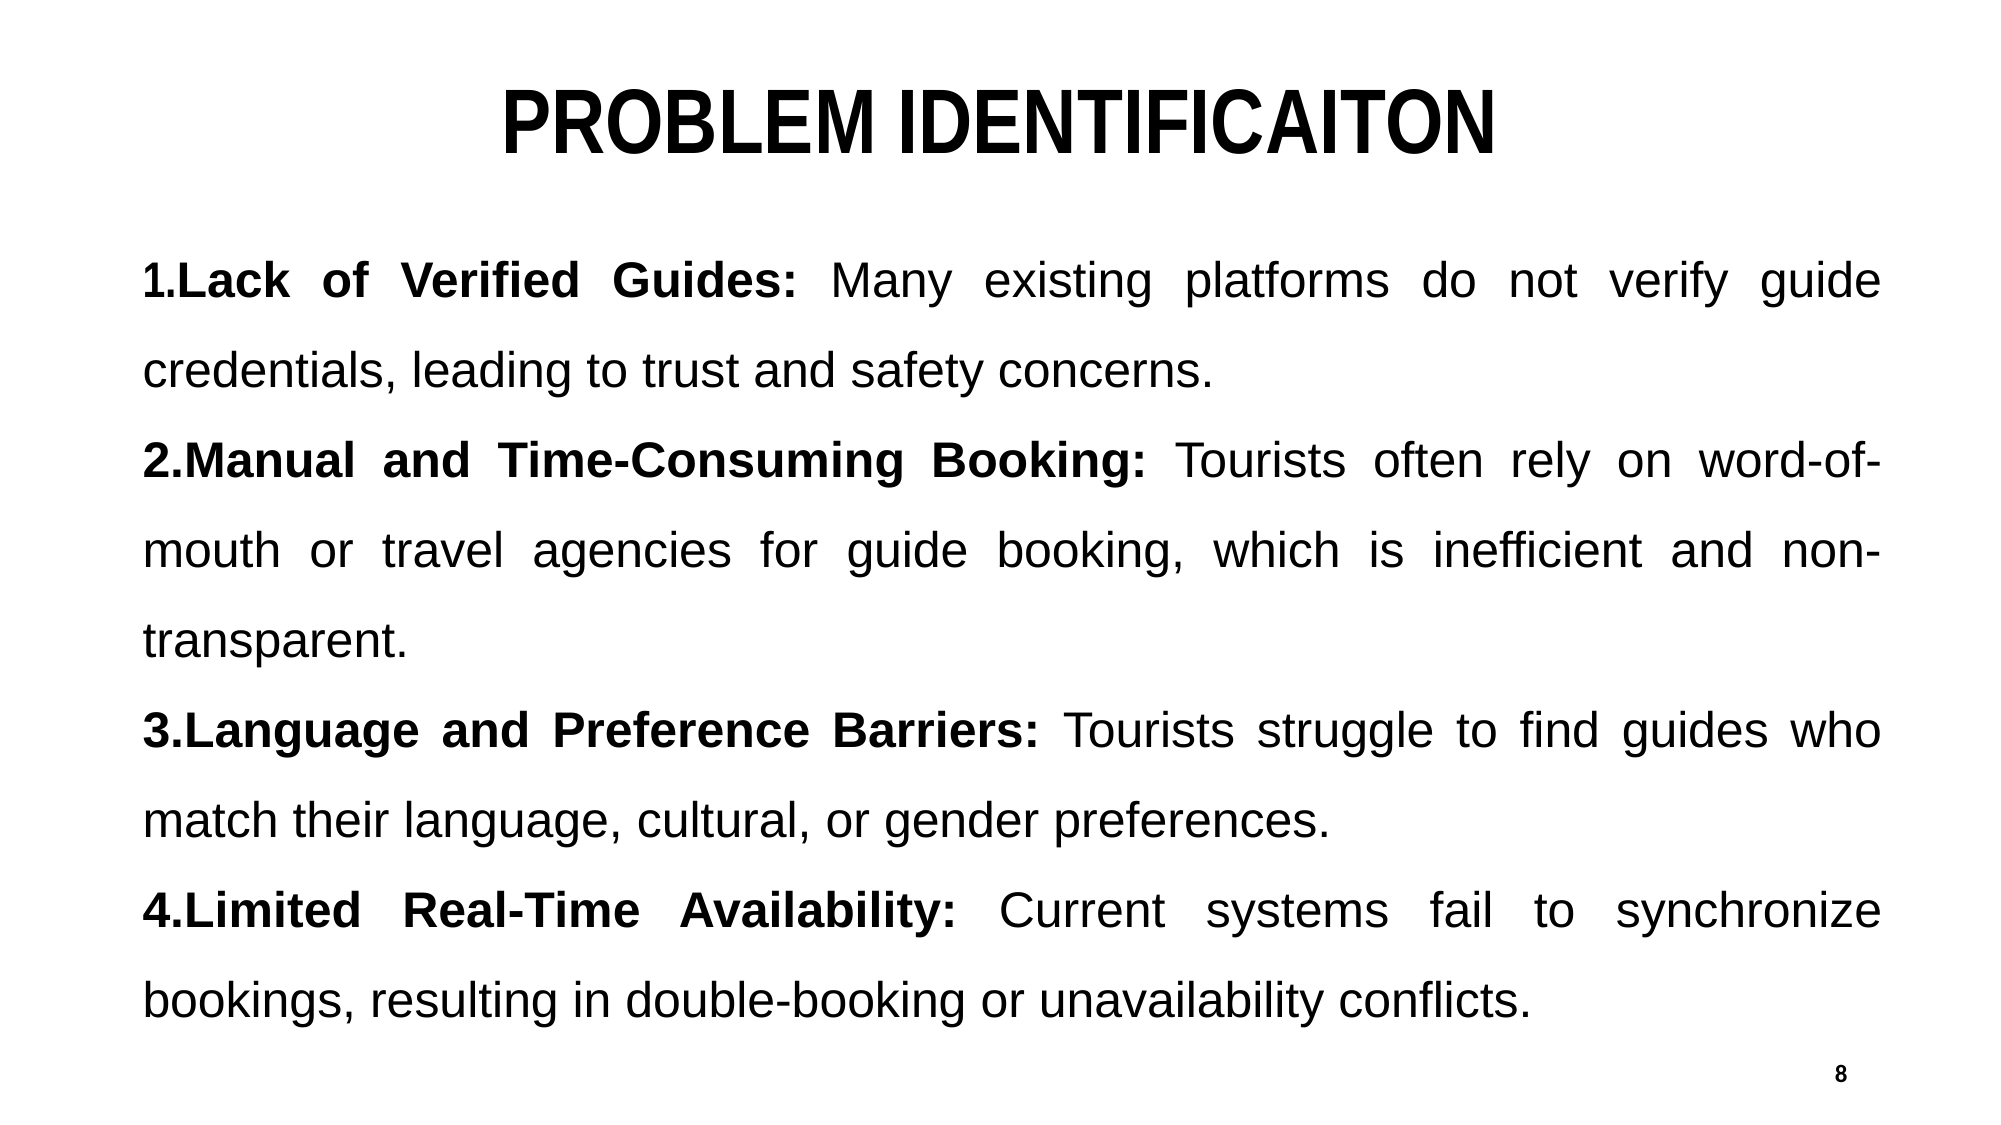

PROBLEM IDENTIFICAITON
1.Lack of Verified Guides: Many existing platforms do not verify guide credentials, leading to trust and safety concerns.
2.Manual and Time-Consuming Booking: Tourists often rely on word-of-mouth or travel agencies for guide booking, which is inefficient and non-transparent.
3.Language and Preference Barriers: Tourists struggle to find guides who match their language, cultural, or gender preferences.
4.Limited Real-Time Availability: Current systems fail to synchronize bookings, resulting in double-booking or unavailability conflicts.

8